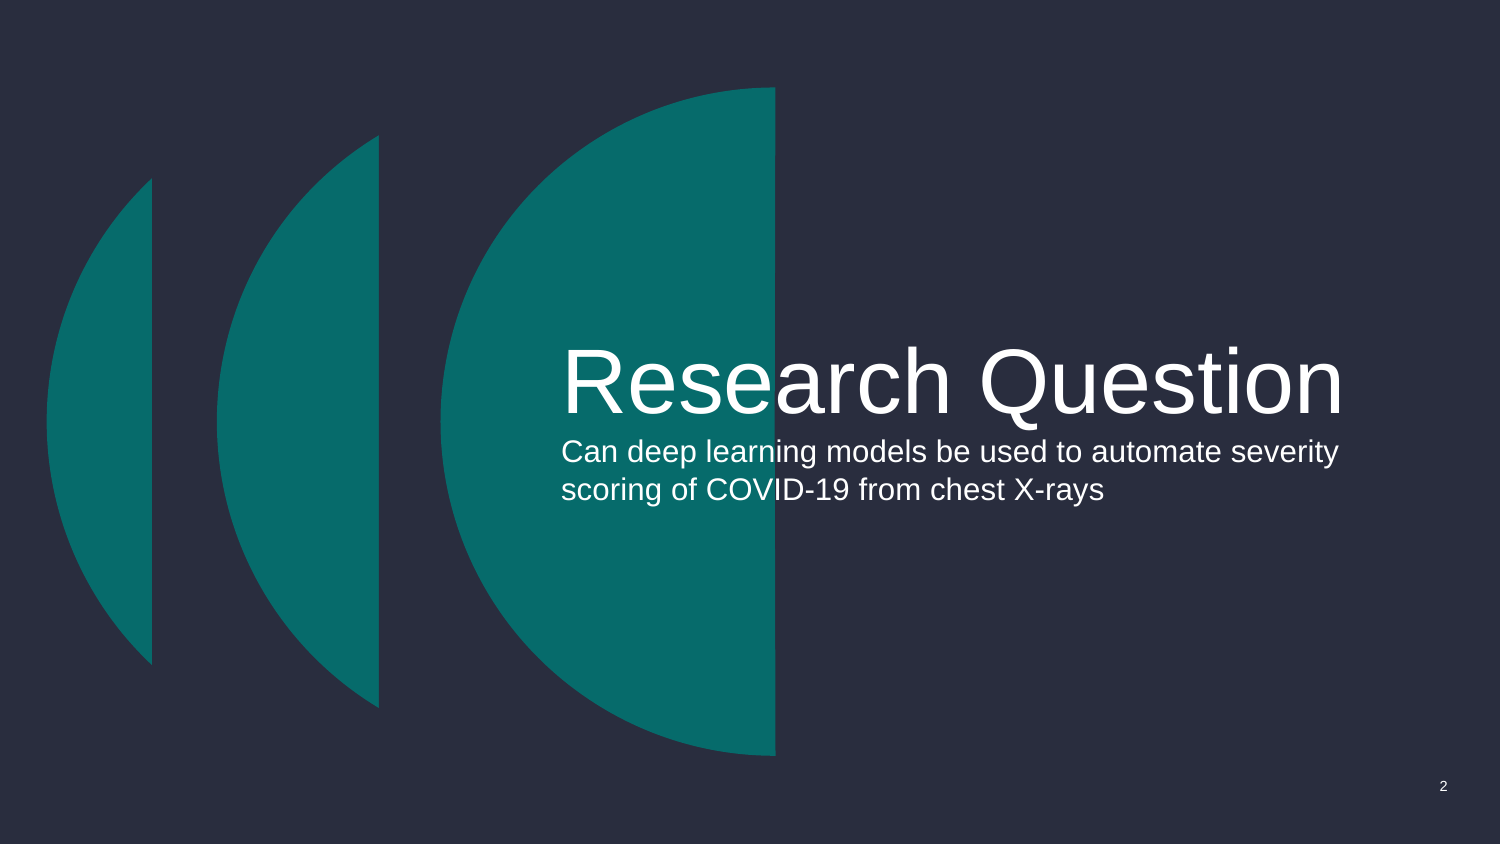

# Research Question
Can deep learning models be used to automate severity scoring of COVID-19 from chest X-rays